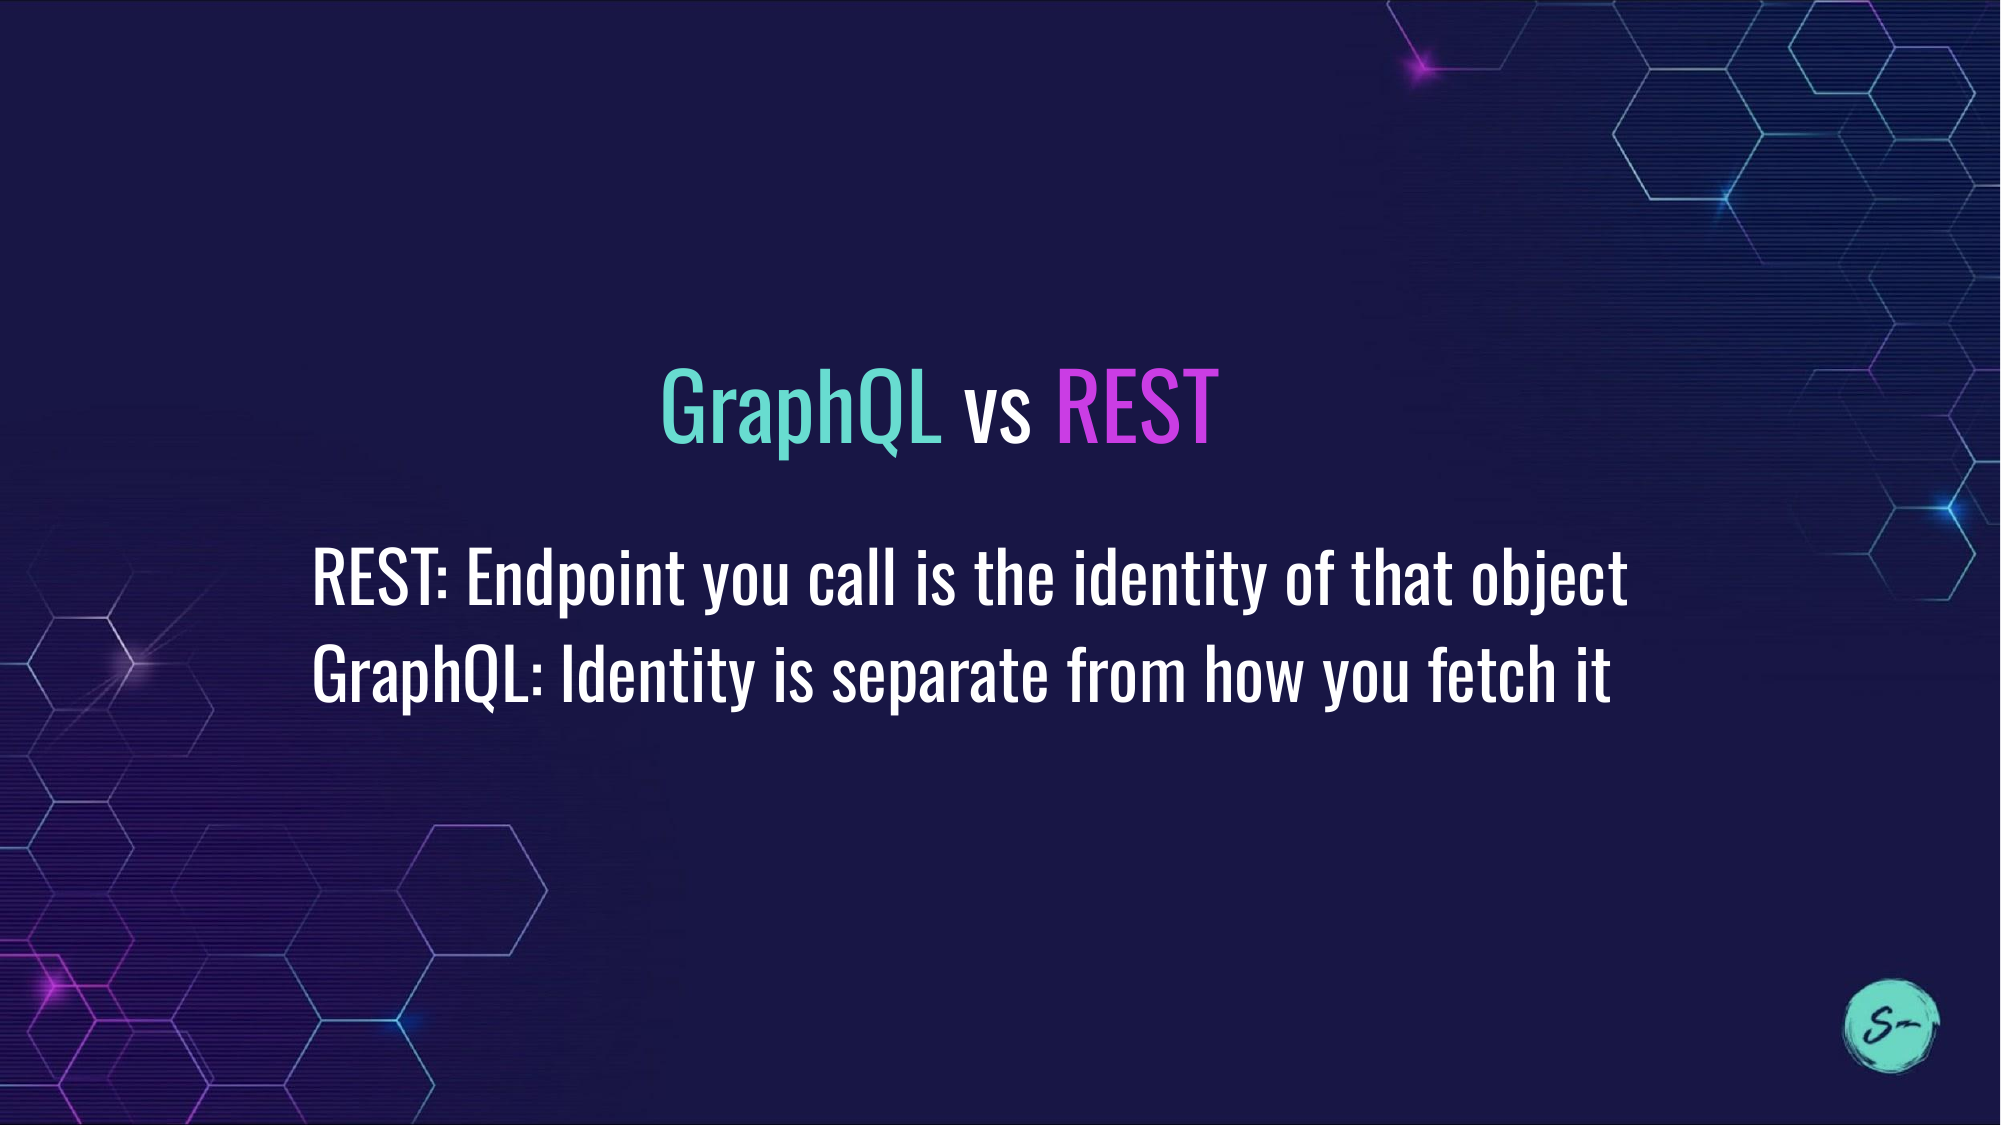

# GraphQL vs REST
REST: Endpoint you call is the identity of that object
GraphQL: Identity is separate from how you fetch it